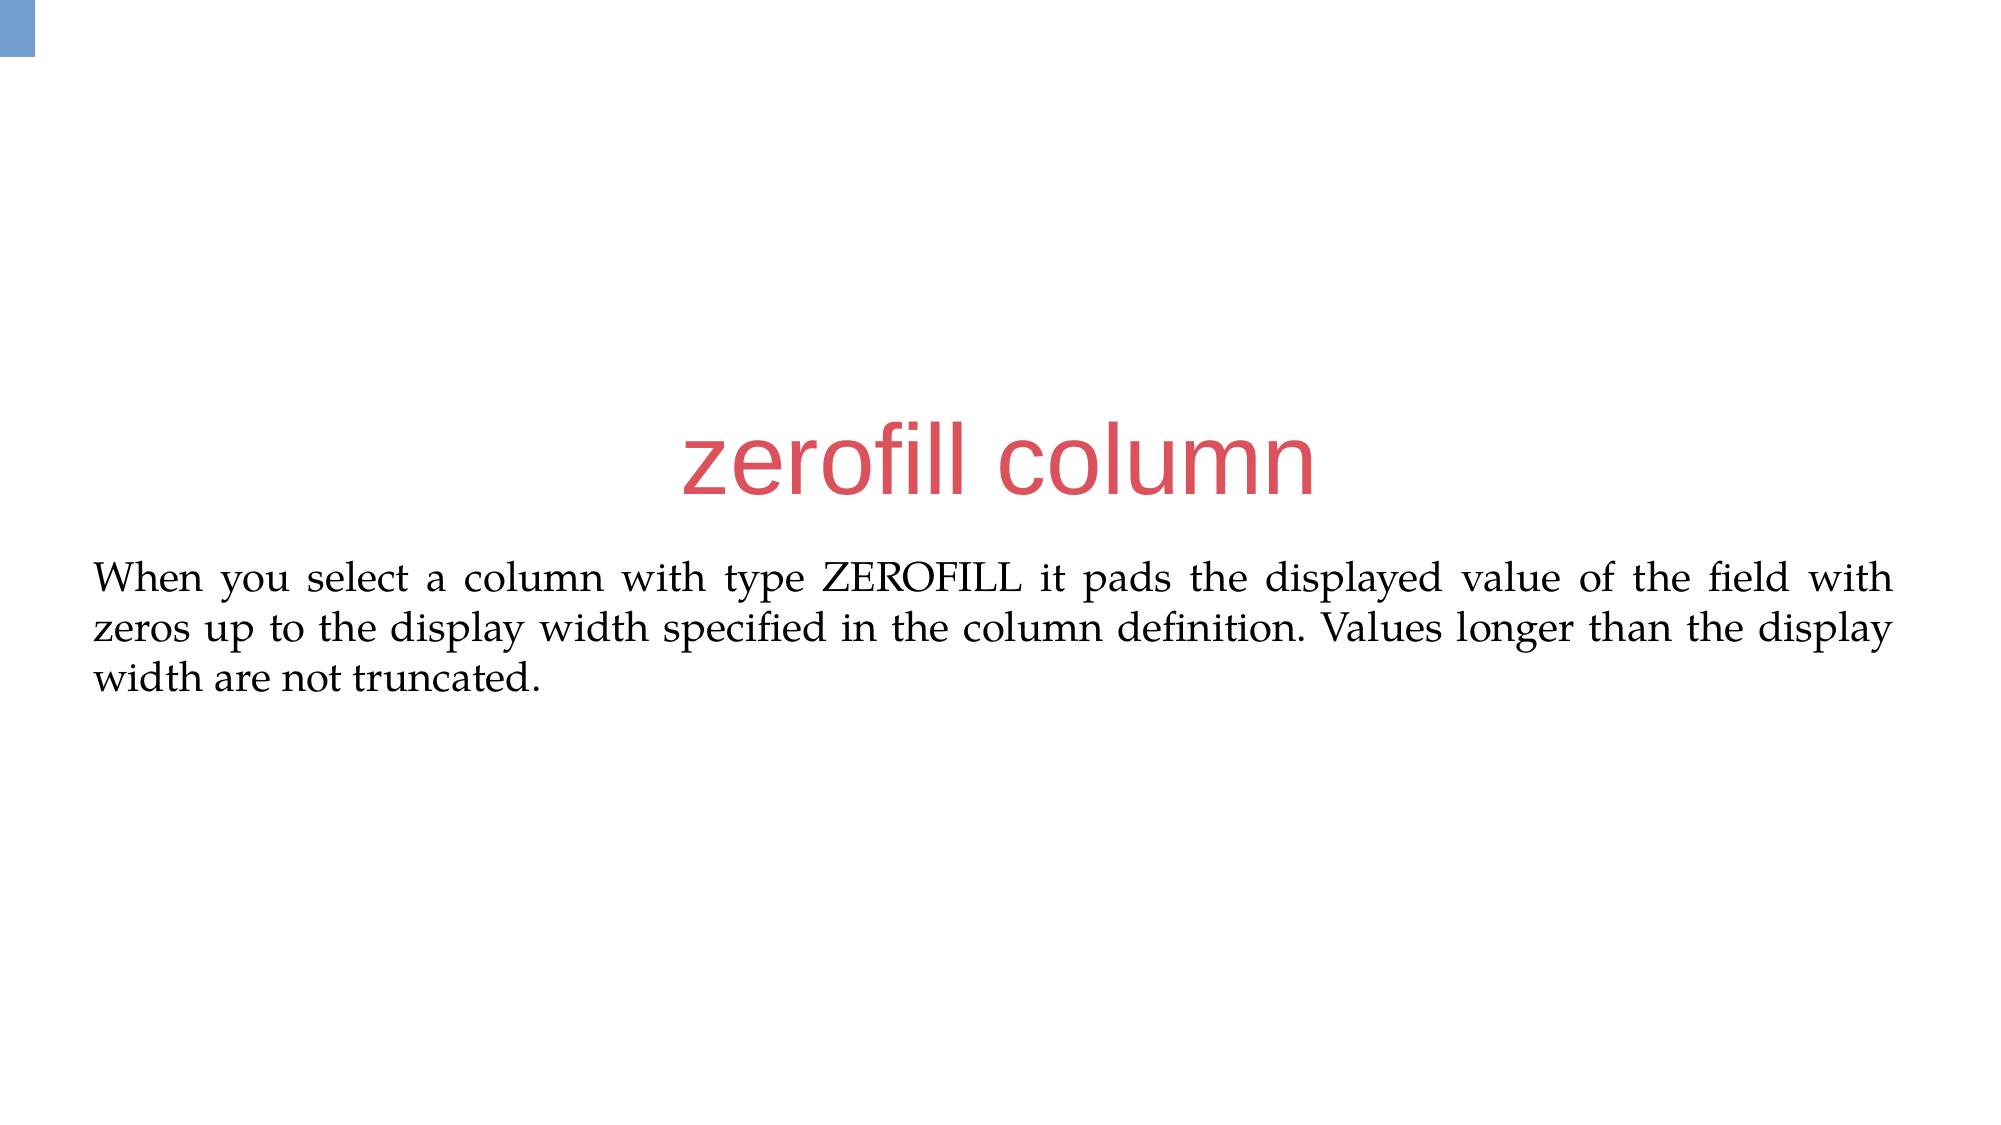

zerofill column
When you select a column with type ZEROFILL it pads the displayed value of the field with zeros up to the display width specified in the column definition. Values longer than the display width are not truncated.